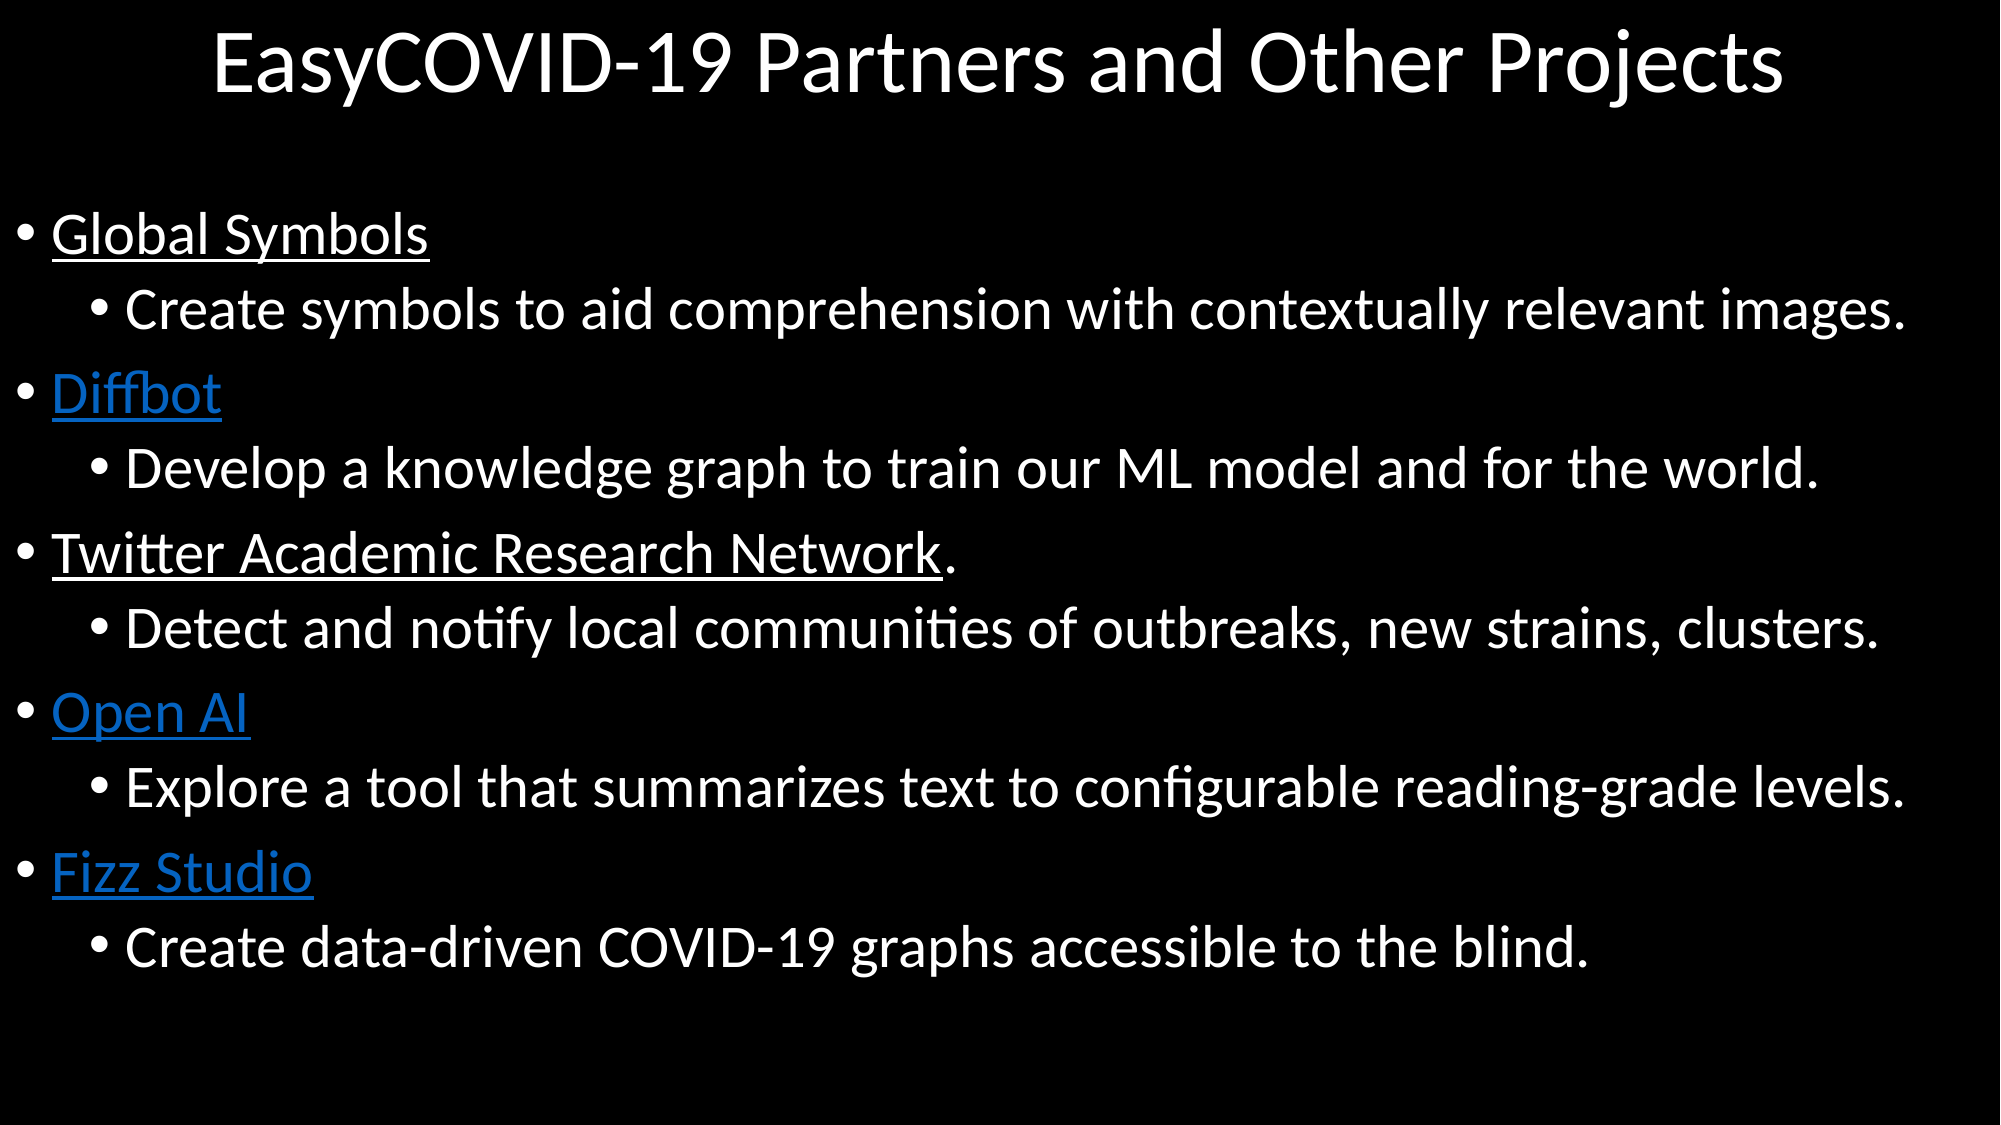

# EasyCOVID-19 Partners and Other Projects
Global Symbols
Create symbols to aid comprehension with contextually relevant images.
Diffbot
Develop a knowledge graph to train our ML model and for the world.
Twitter Academic Research Network.
Detect and notify local communities of outbreaks, new strains, clusters.
Open AI
Explore a tool that summarizes text to configurable reading-grade levels.
Fizz Studio
Create data-driven COVID-19 graphs accessible to the blind.